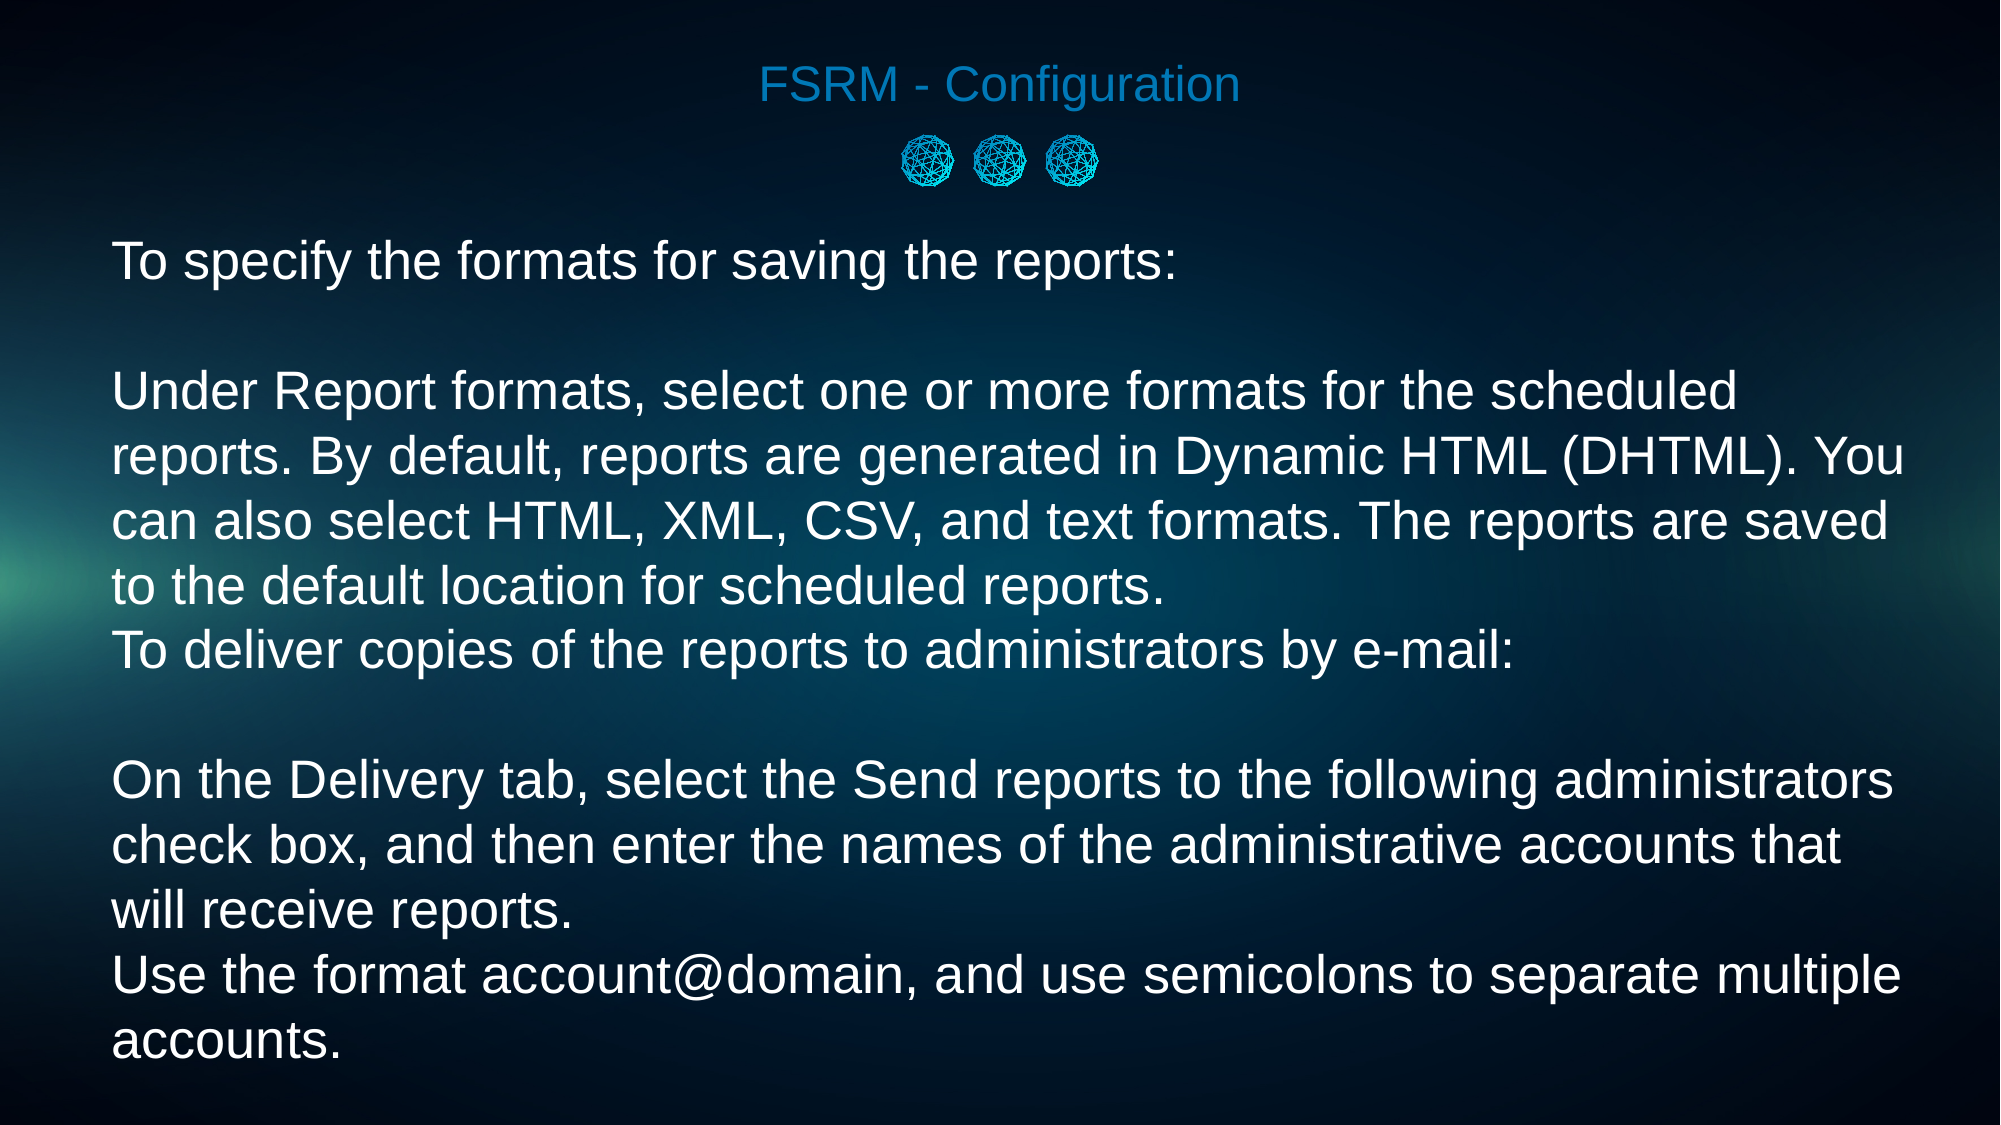

FSRM - Configuration

To specify the formats for saving the reports:

Under Report formats, select one or more formats for the scheduled reports. By default, reports are generated in Dynamic HTML (DHTML). You can also select HTML, XML, CSV, and text formats. The reports are saved to the default location for scheduled reports.
To deliver copies of the reports to administrators by e-mail:

On the Delivery tab, select the Send reports to the following administrators check box, and then enter the names of the administrative accounts that will receive reports.
Use the format account@domain, and use semicolons to separate multiple accounts.